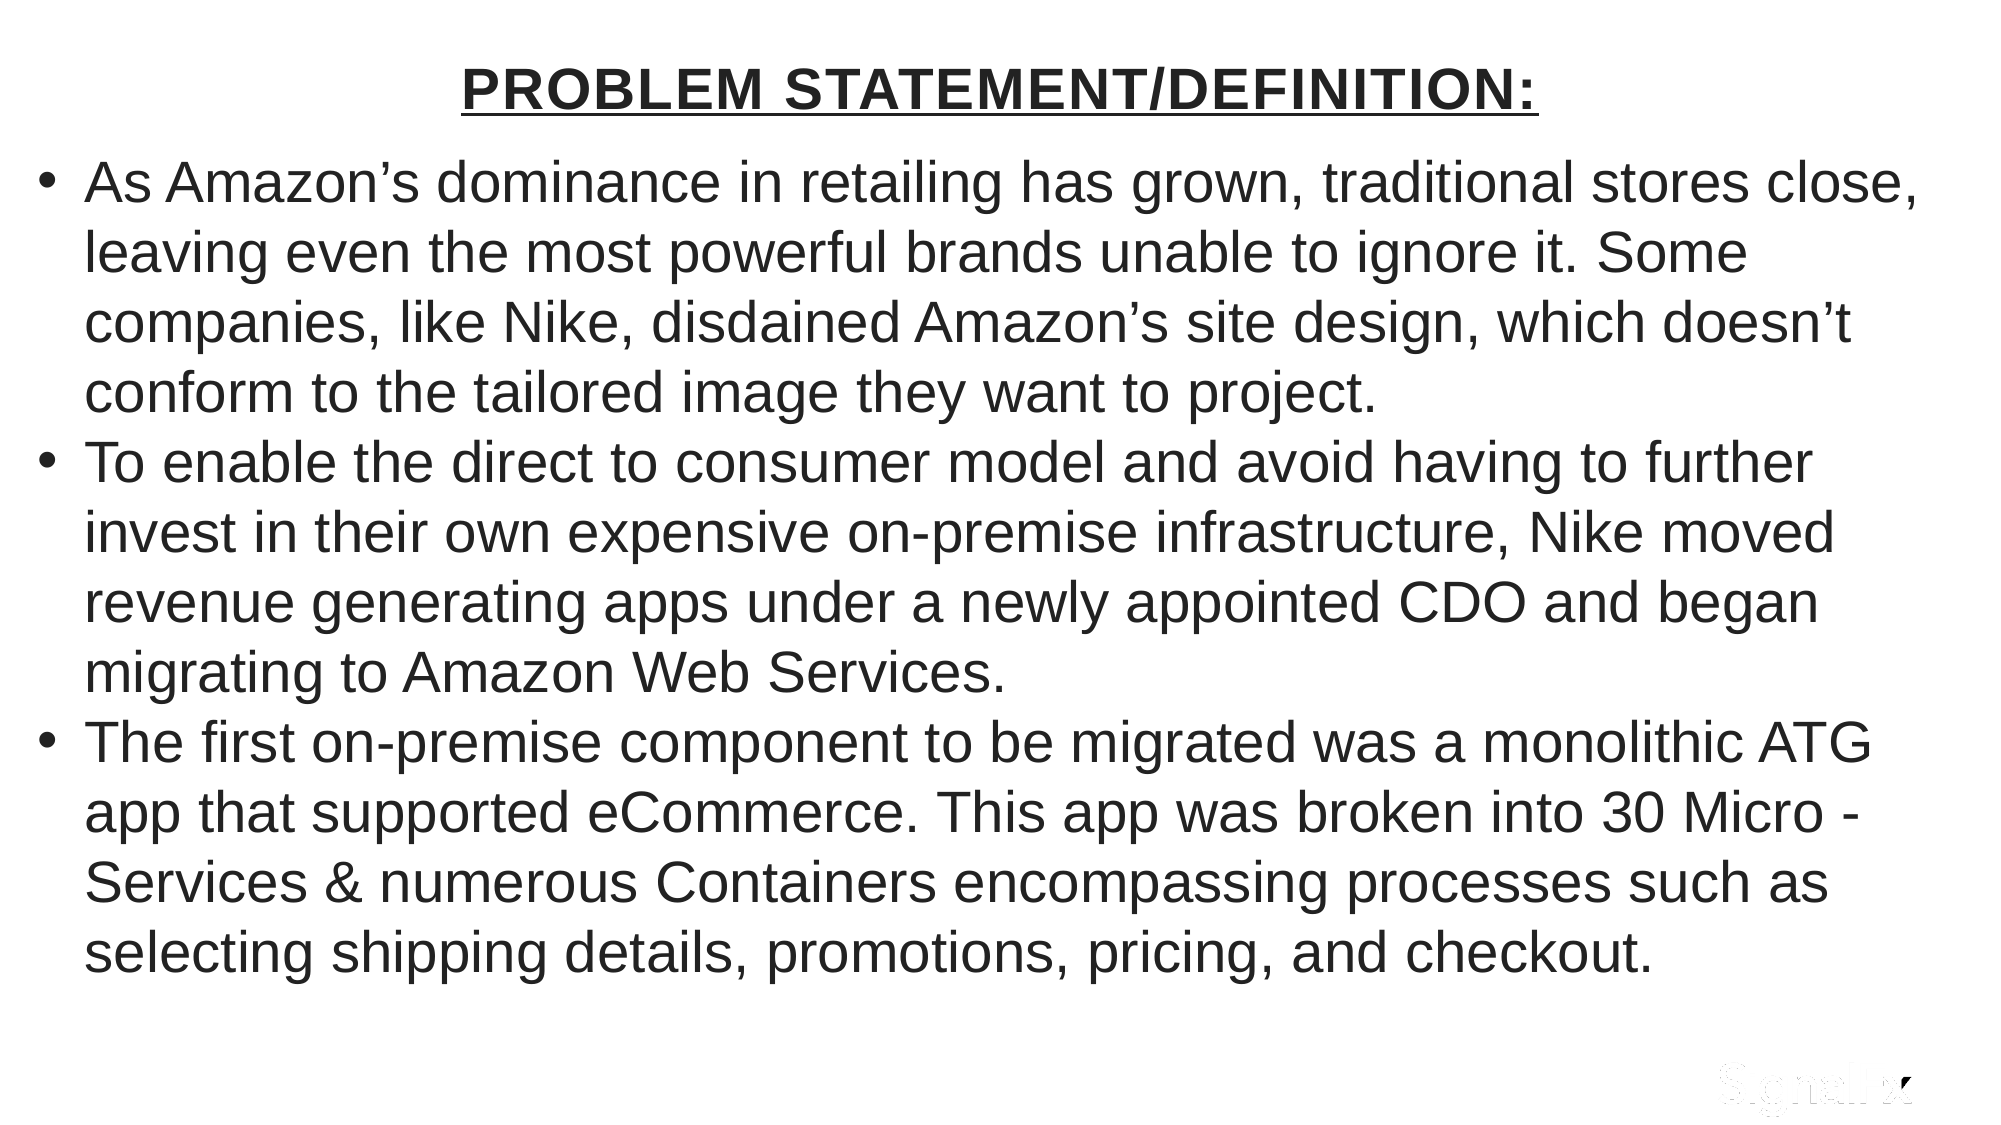

# Problem Statement/Definition:
As Amazon’s dominance in retailing has grown, traditional stores close, leaving even the most powerful brands unable to ignore it. Some companies, like Nike, disdained Amazon’s site design, which doesn’t conform to the tailored image they want to project.
To enable the direct to consumer model and avoid having to further invest in their own expensive on-premise infrastructure, Nike moved revenue generating apps under a newly appointed CDO and began migrating to Amazon Web Services.
The first on-premise component to be migrated was a monolithic ATG app that supported eCommerce. This app was broken into 30 Micro - Services & numerous Containers encompassing processes such as selecting shipping details, promotions, pricing, and checkout.